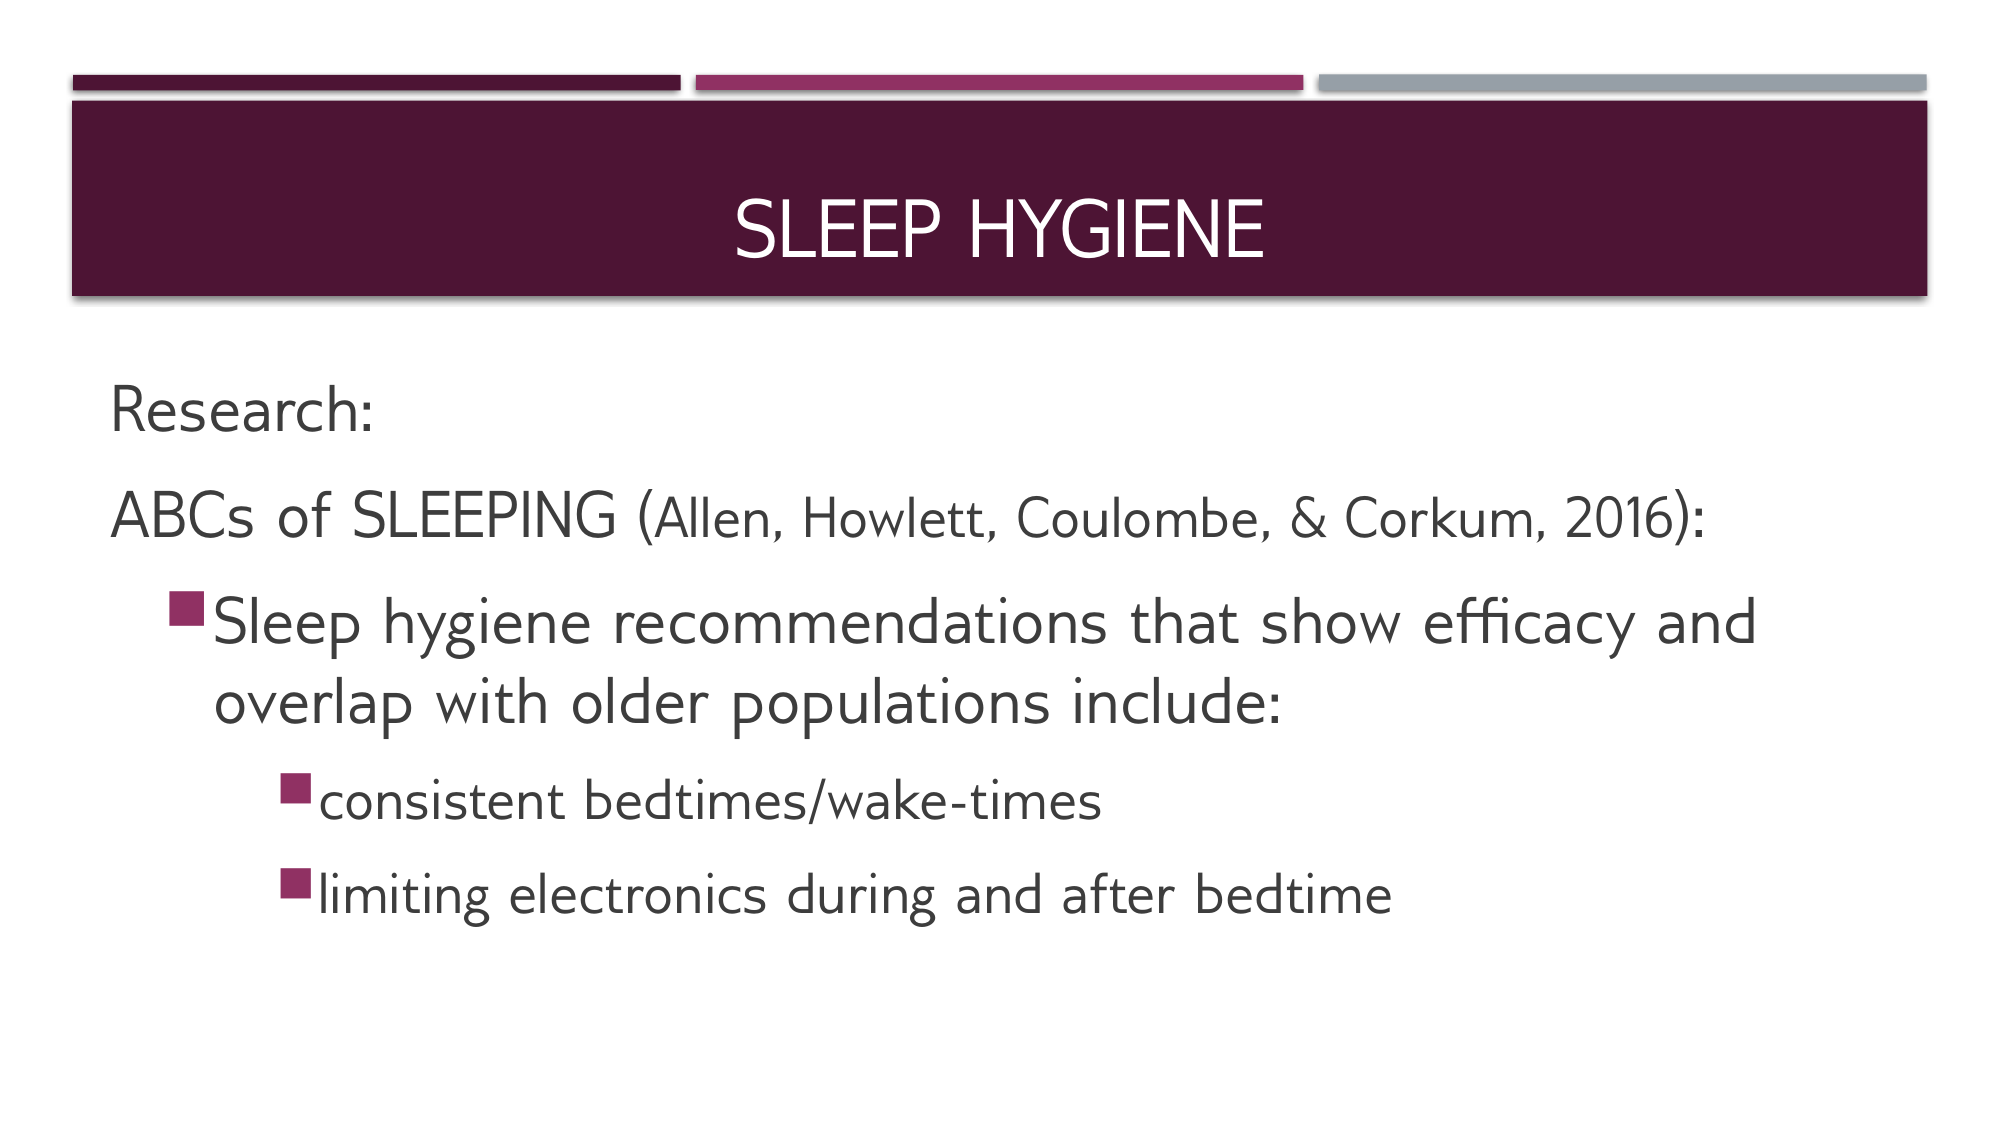

# Sleep Hygiene
Research:
ABCs of SLEEPING (Allen, Howlett, Coulombe, & Corkum, 2016):
Sleep hygiene recommendations that show efficacy and overlap with older populations include:
consistent bedtimes/wake-times
limiting electronics during and after bedtime